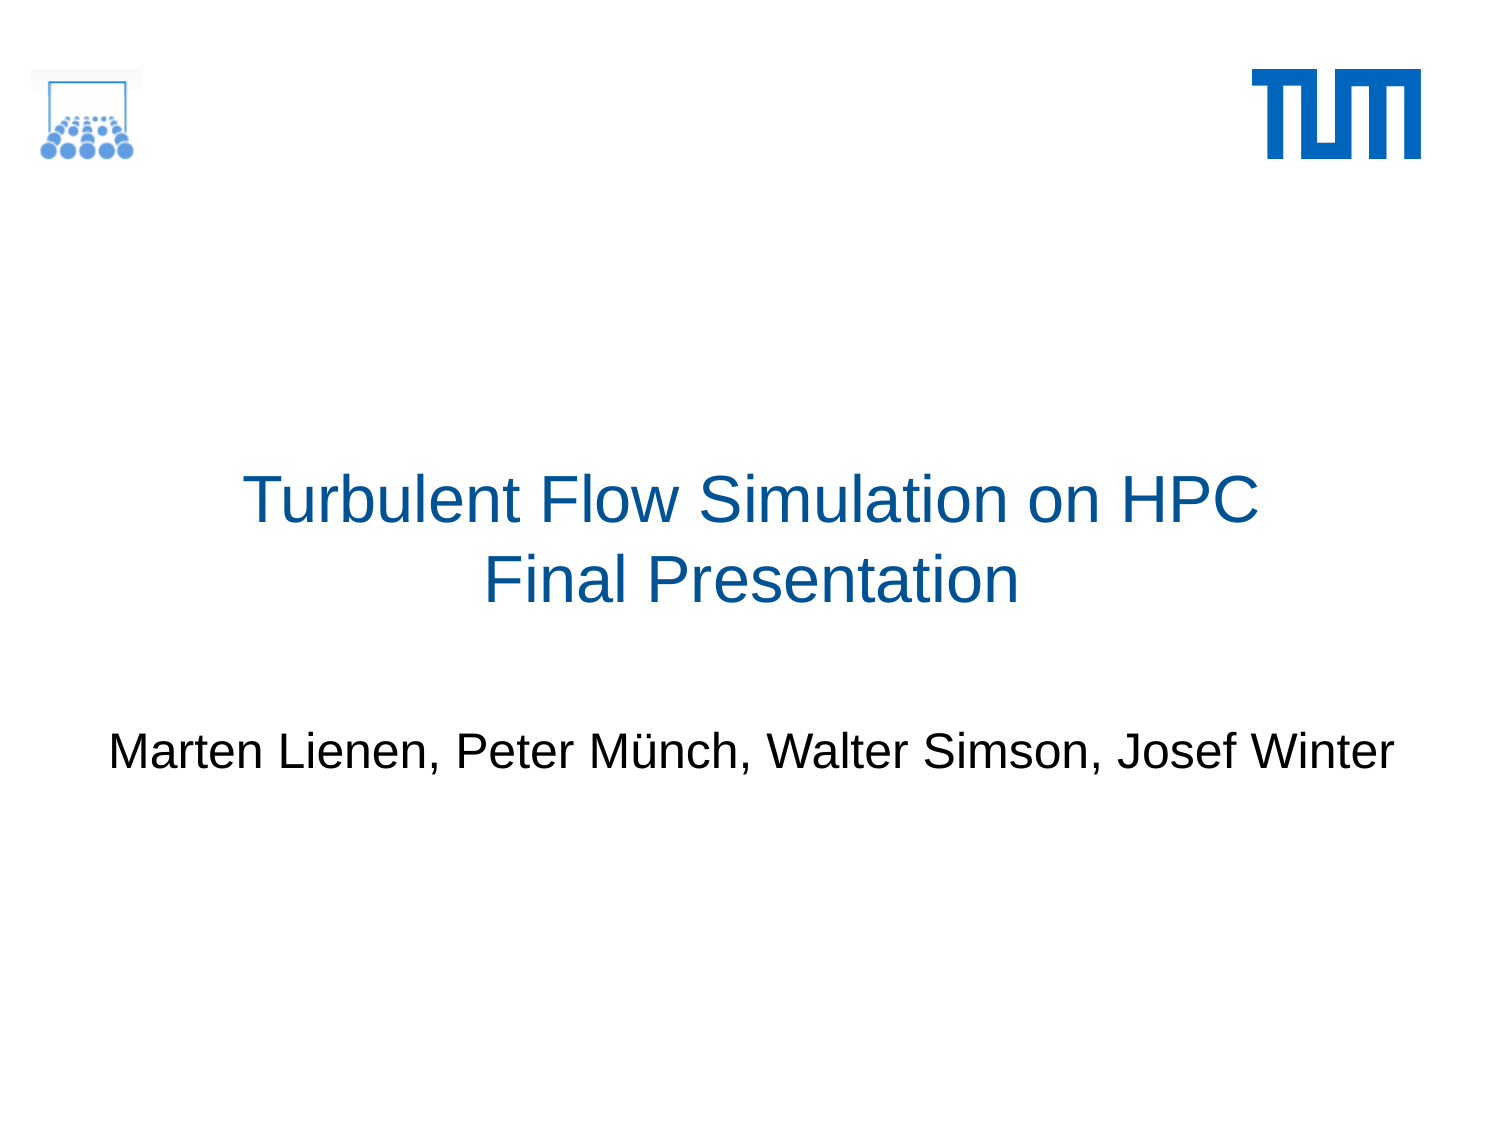

# Turbulent Flow Simulation on HPC Final Presentation
Marten Lienen, Peter Münch, Walter Simson, Josef Winter